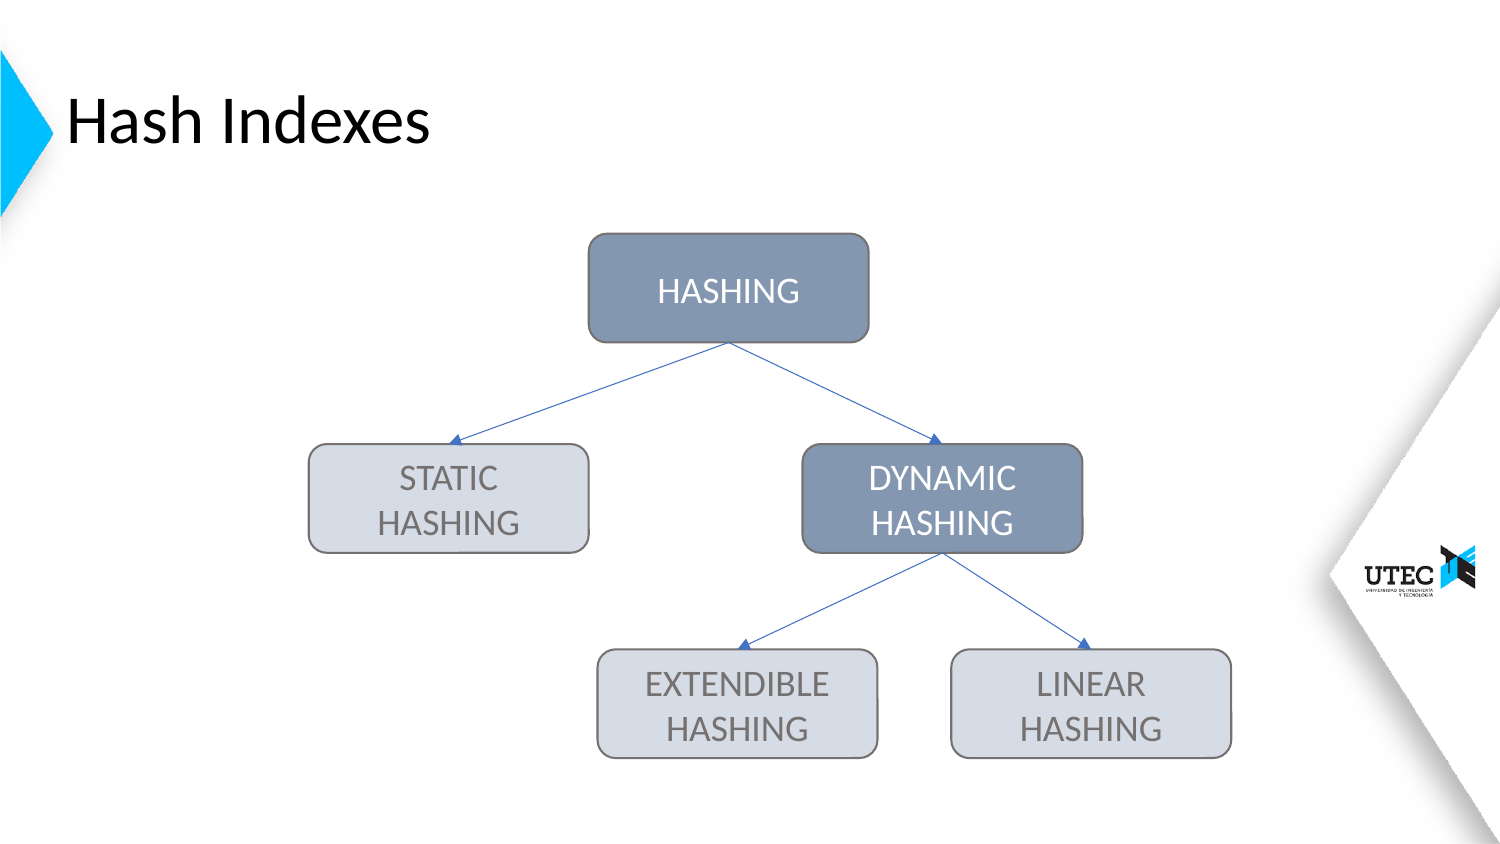

# Hash Indexes
HASHING
STATIC HASHING
DYNAMIC HASHING
EXTENDIBLE HASHING
LINEAR HASHING